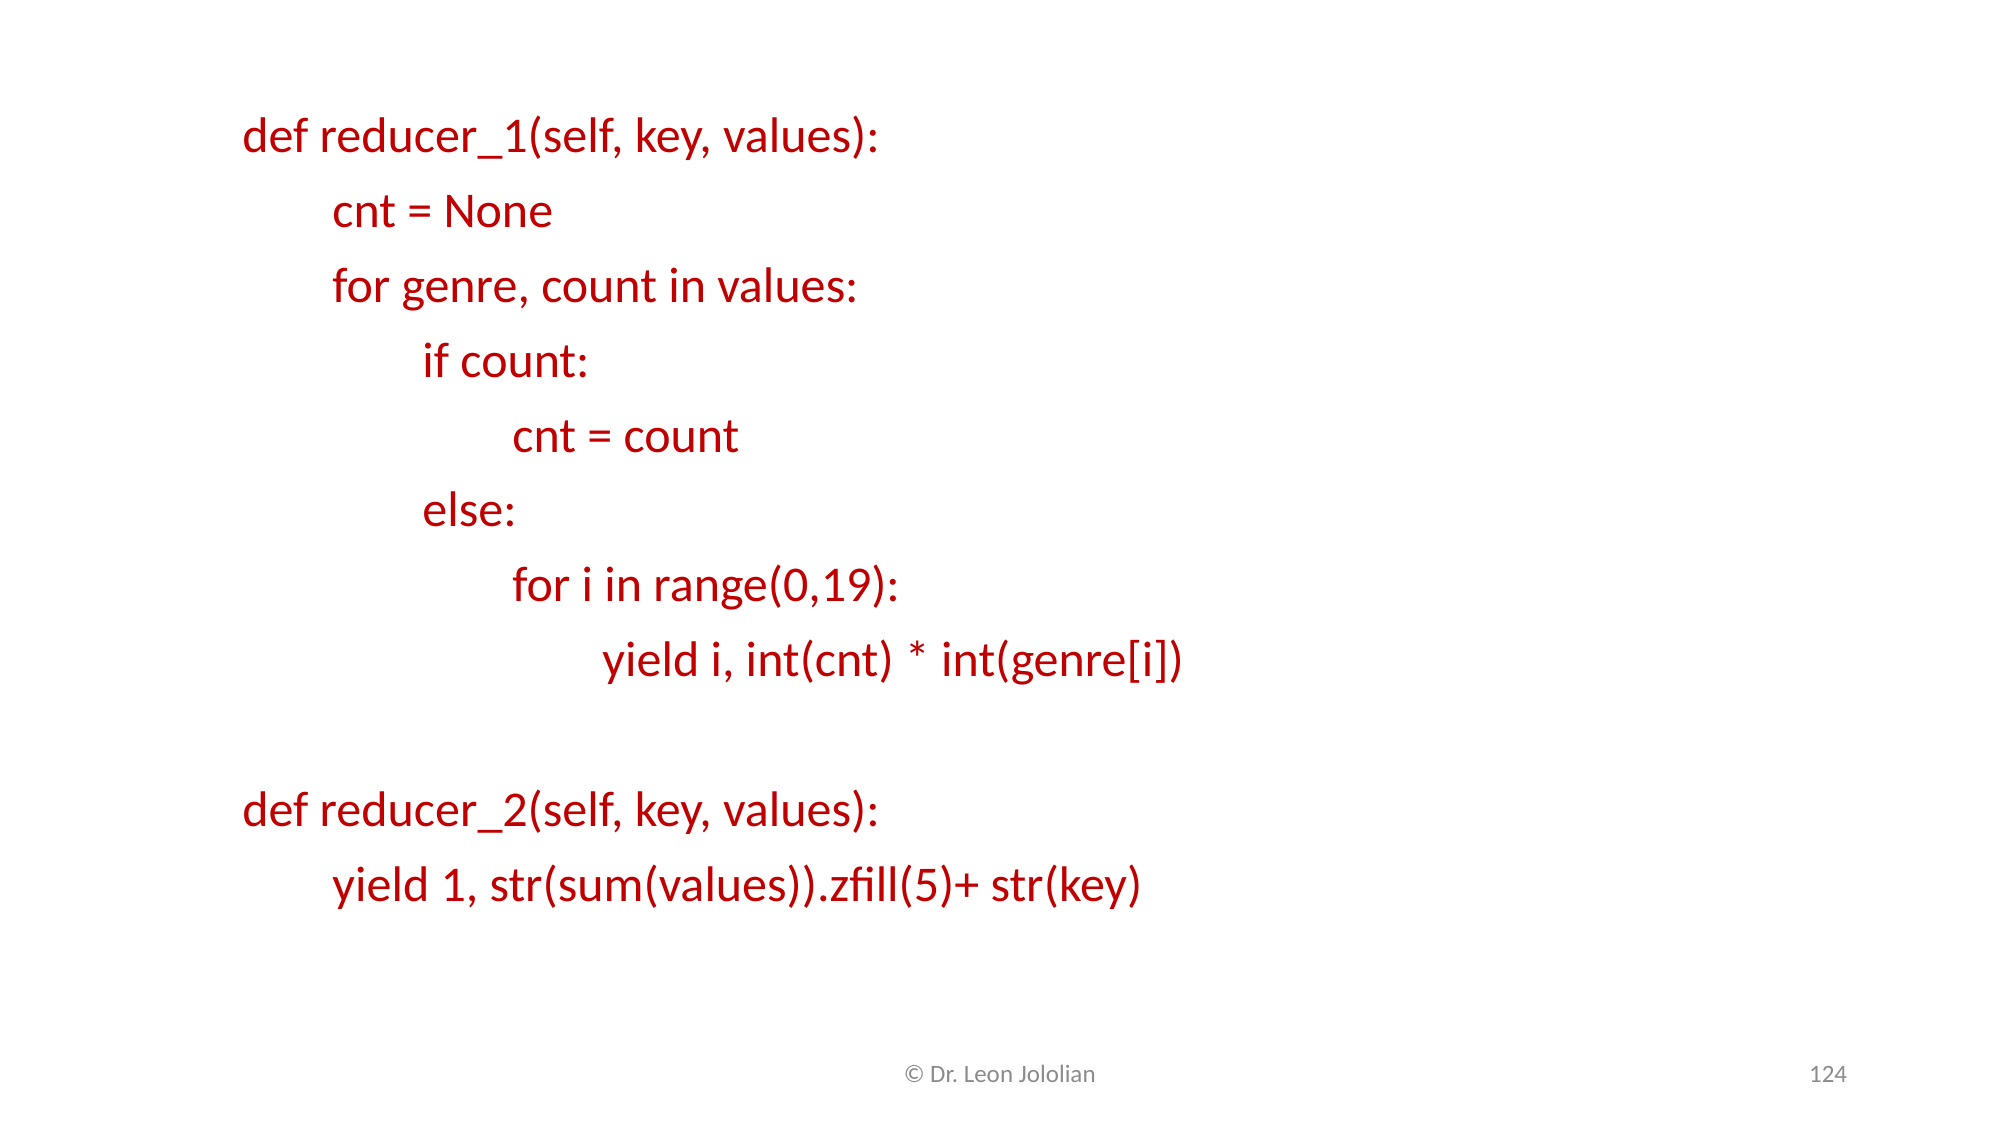

def reducer_1(self, key, values):
                cnt = None
                for genre, count in values:
                        if count:
                                cnt = count
                        else:
                                for i in range(0,19):
                                        yield i, int(cnt) * int(genre[i])

        def reducer_2(self, key, values):
                yield 1, str(sum(values)).zfill(5)+ str(key)
© Dr. Leon Jololian
124